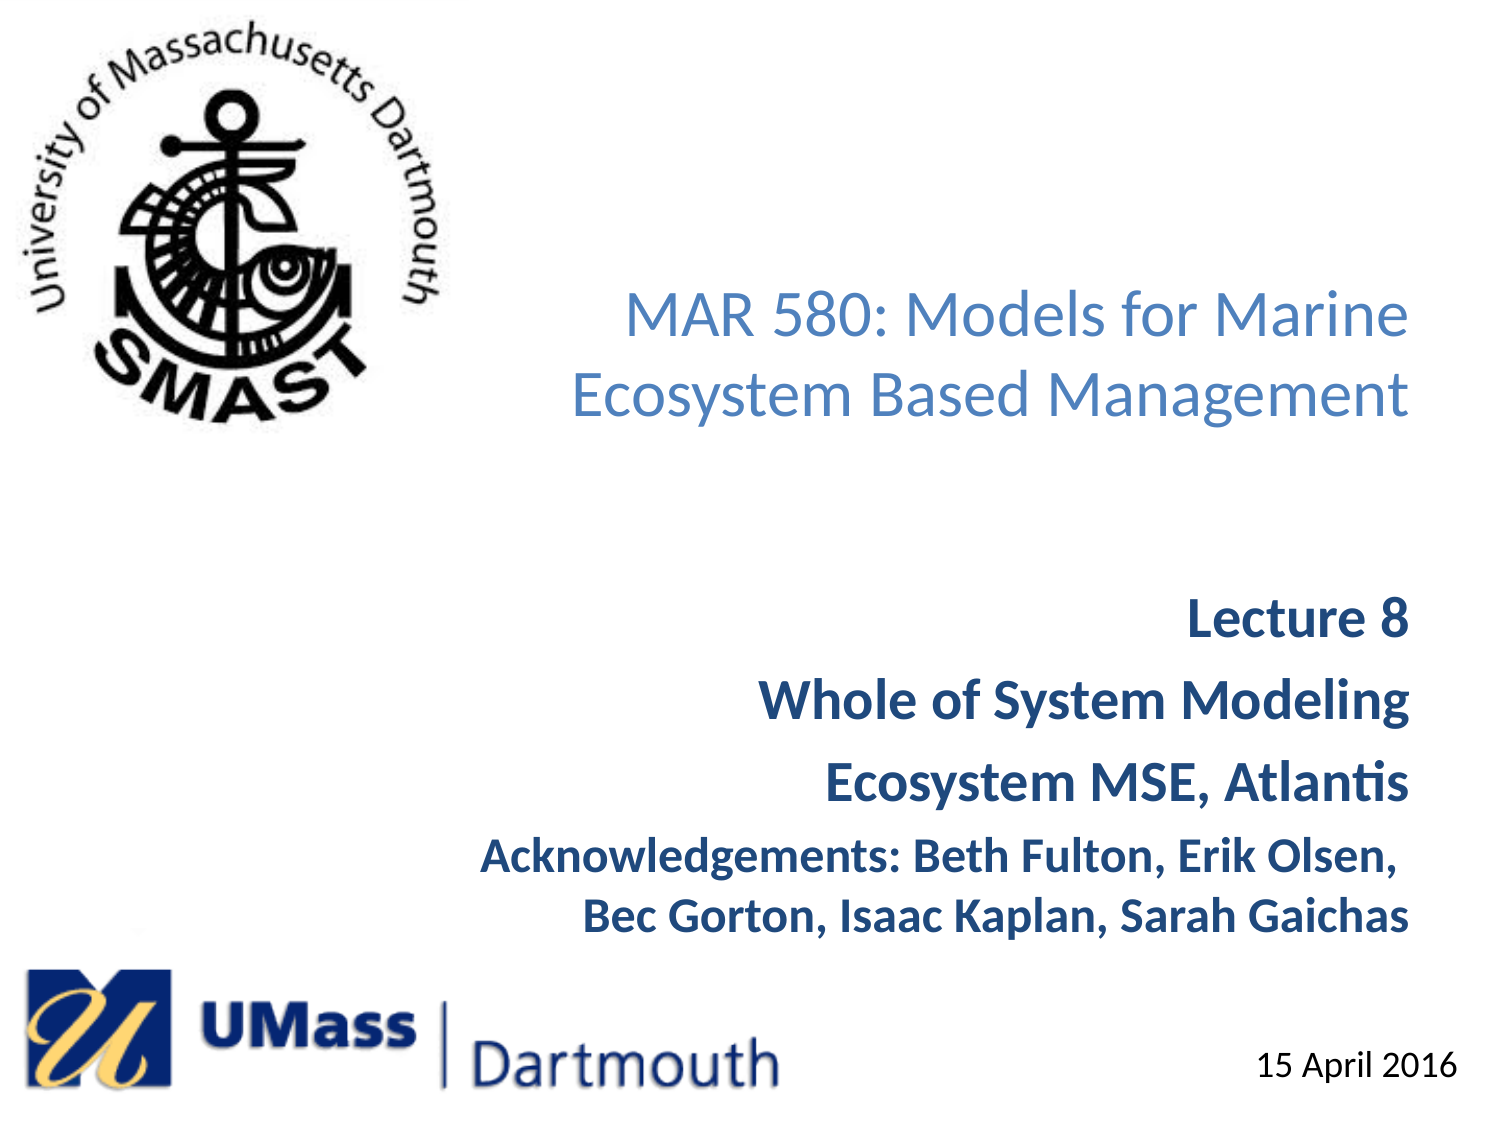

# MAR 580: Models for Marine Ecosystem Based Management
Lecture 8
Whole of System Modeling
Ecosystem MSE, Atlantis
Acknowledgements: Beth Fulton, Erik Olsen,
Bec Gorton, Isaac Kaplan, Sarah Gaichas

15 April 2016